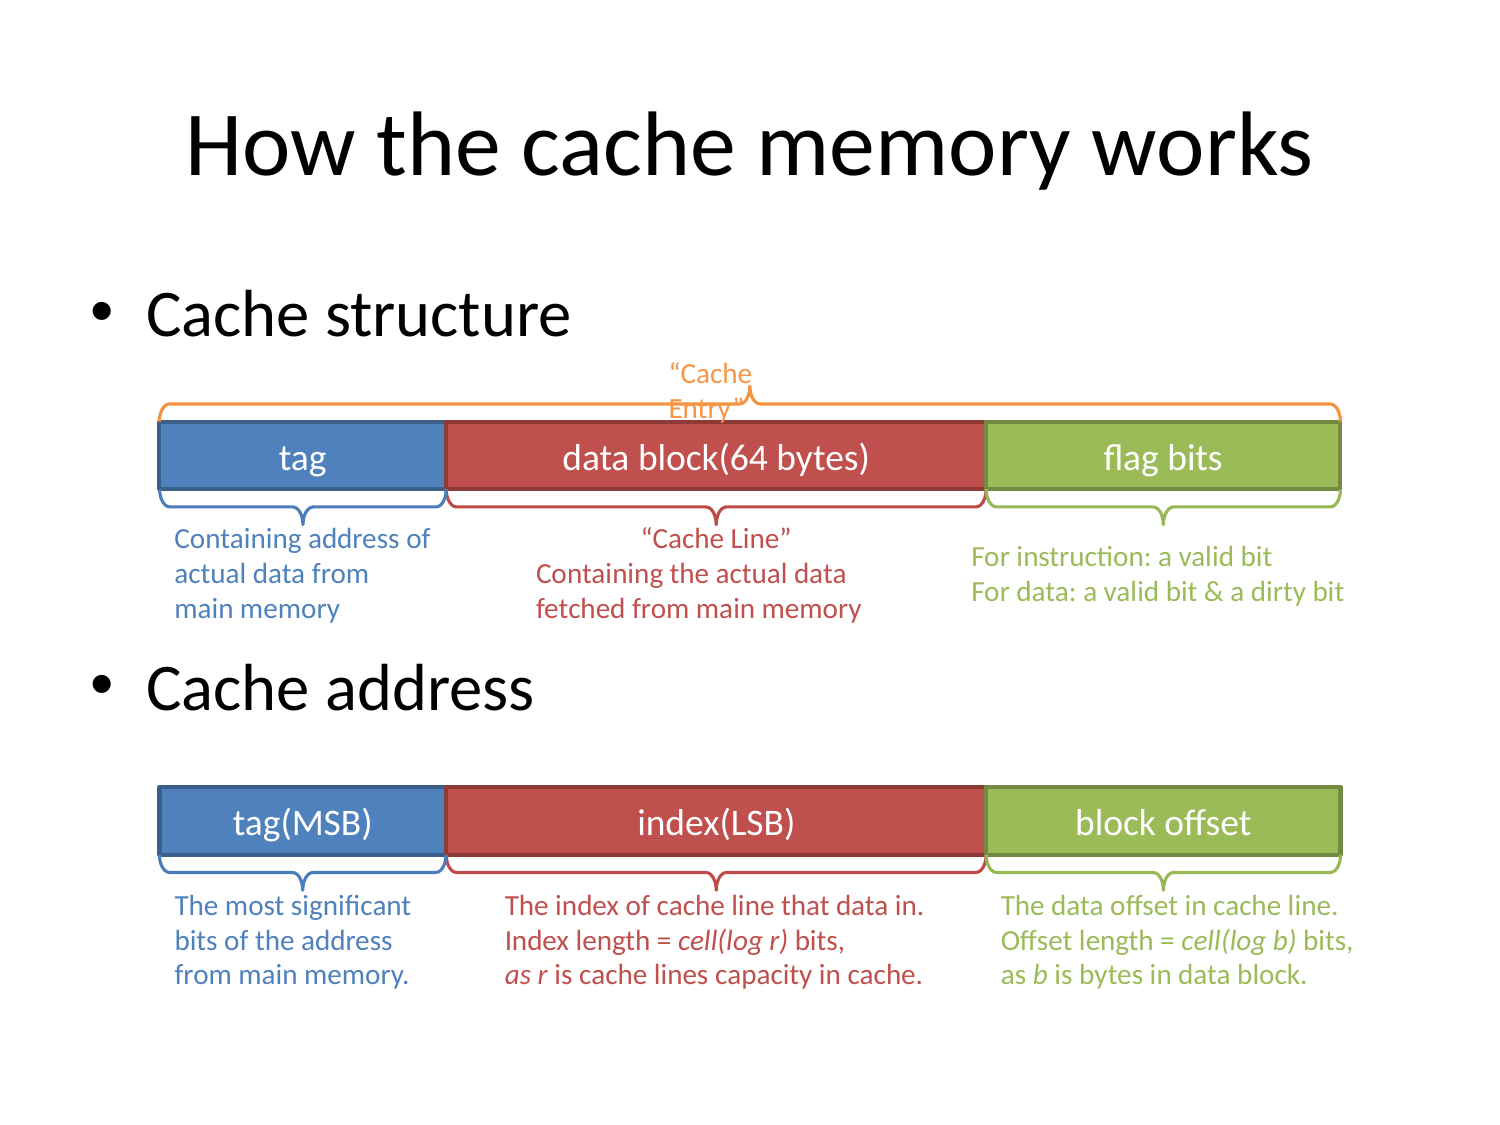

# How the cache memory works
Cache structure

Cache address

“Cache Entry”

tag
data block(64 bytes)
flag bits

“Cache Line”
Containing the actual data fetched from main memory
Containing address of actual data from main memory
For instruction: a valid bit
For data: a valid bit & a dirty bit

tag(MSB)
index(LSB)
block offset
The most significant bits of the address from main memory.
The index of cache line that data in.
Index length = cell(log r) bits,
as r is cache lines capacity in cache.
The data offset in cache line.
Offset length = cell(log b) bits,
as b is bytes in data block.